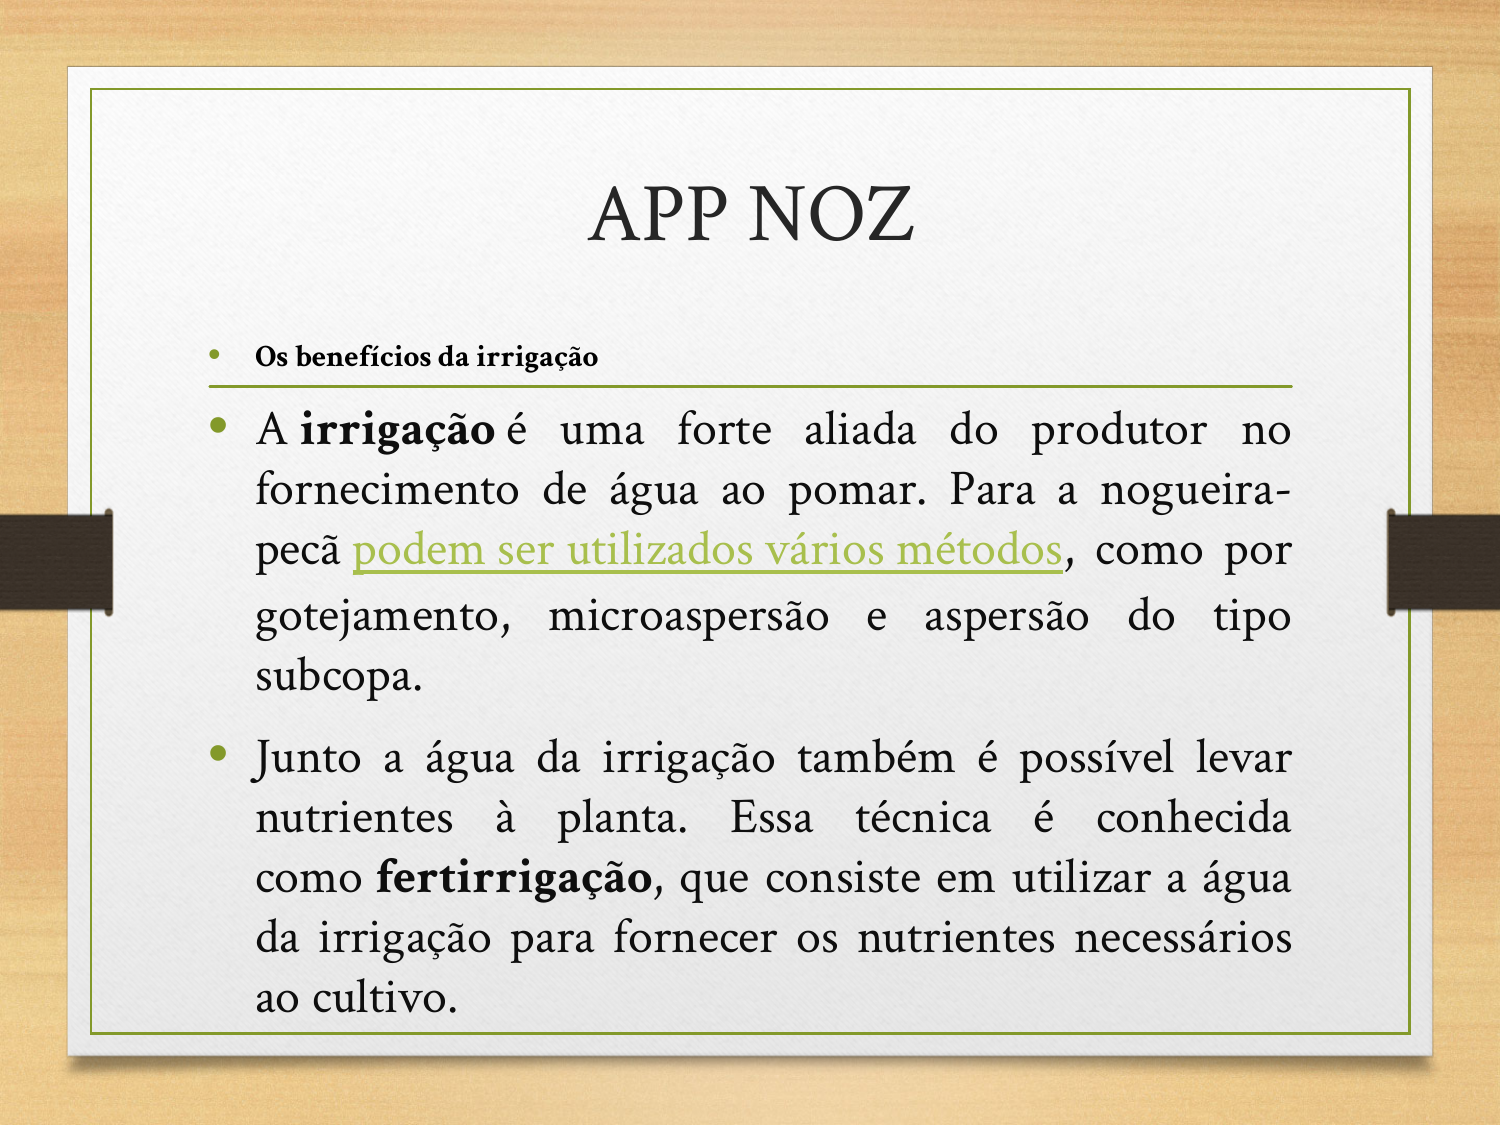

# APP NOZ
Os benefícios da irrigação
A irrigação é uma forte aliada do produtor no fornecimento de água ao pomar. Para a nogueira-pecã podem ser utilizados vários métodos, como por gotejamento, microaspersão e aspersão do tipo subcopa.
Junto a água da irrigação também é possível levar nutrientes à planta. Essa técnica é conhecida como fertirrigação, que consiste em utilizar a água da irrigação para fornecer os nutrientes necessários ao cultivo.